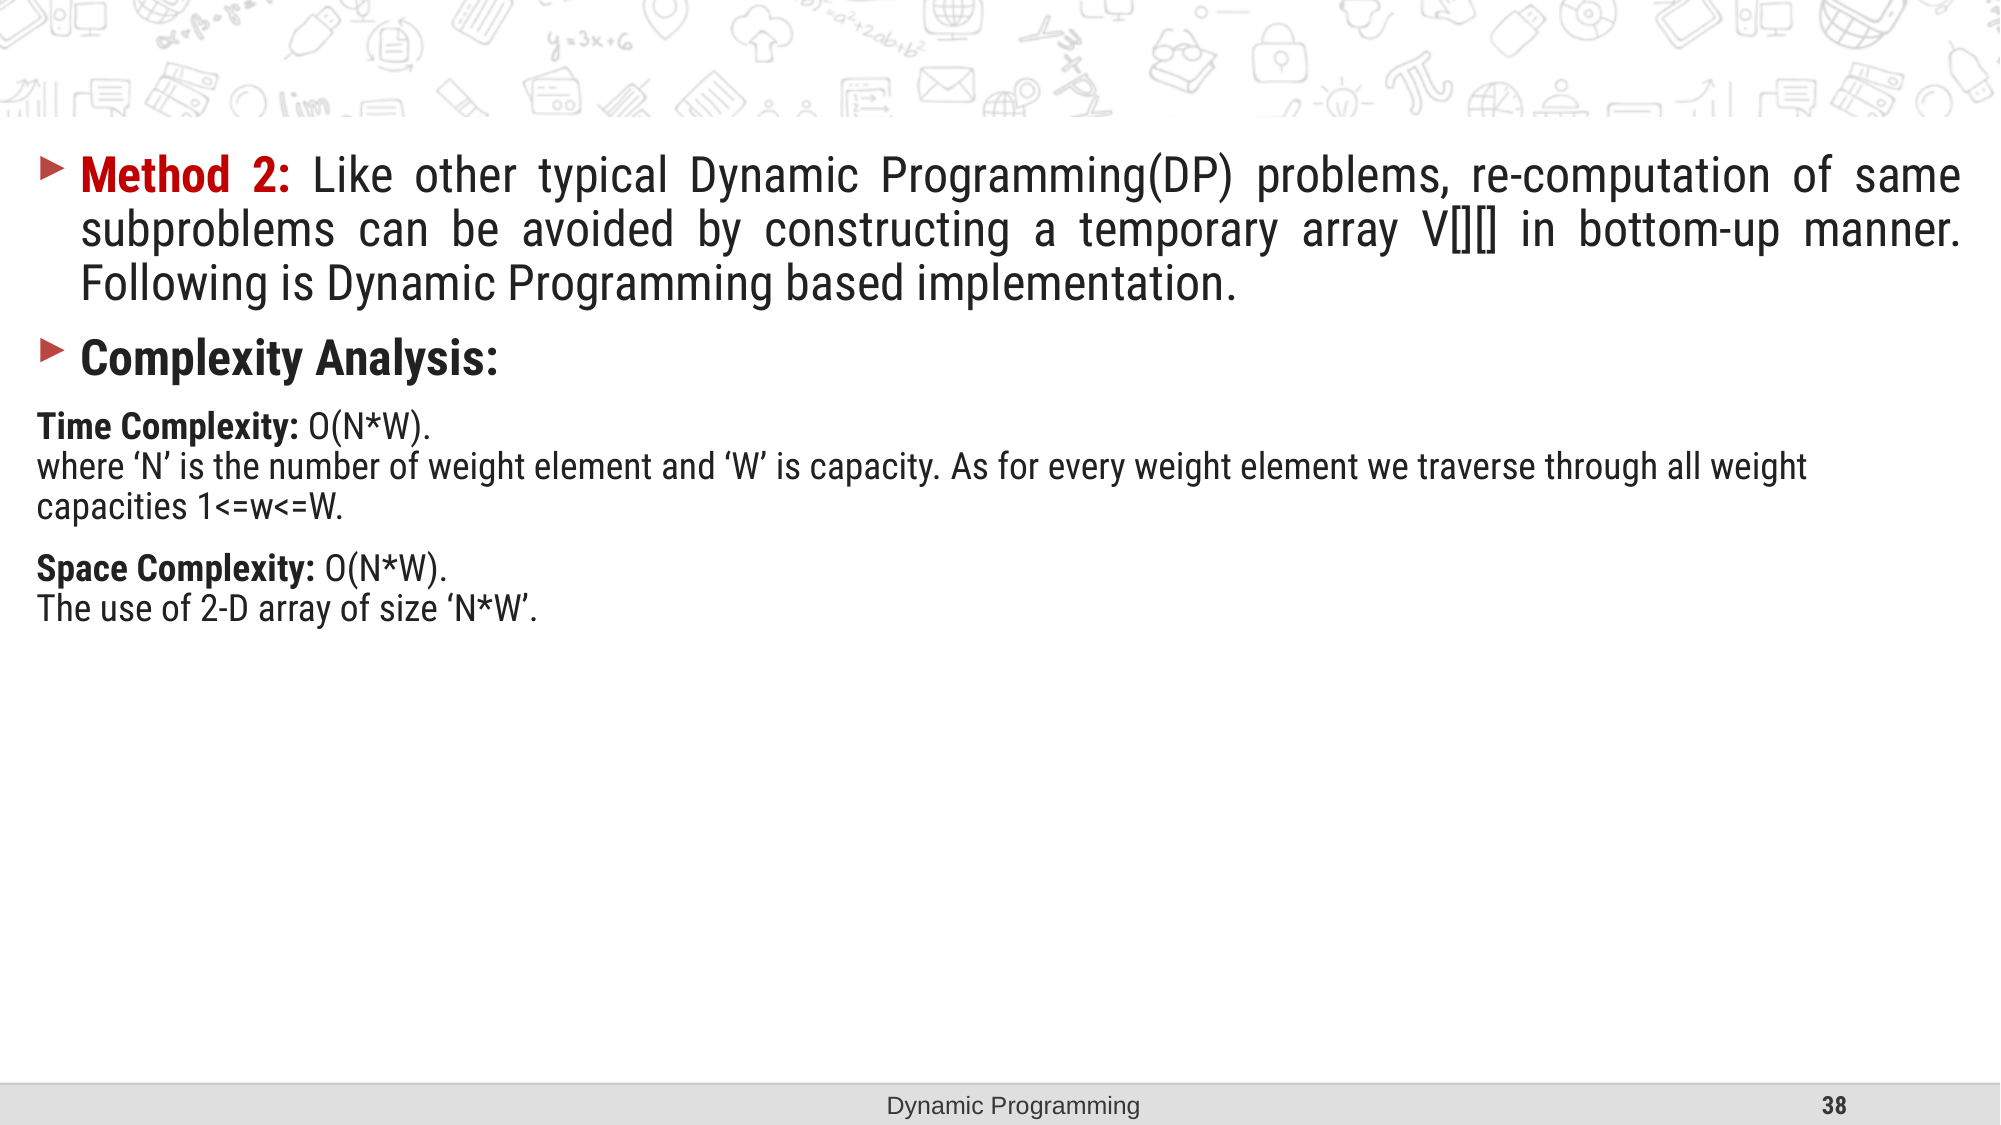

#
Method 2: Like other typical Dynamic Programming(DP) problems, re-computation of same subproblems can be avoided by constructing a temporary array V[][] in bottom-up manner. Following is Dynamic Programming based implementation.
Complexity Analysis:
Time Complexity: O(N*W).
where ‘N’ is the number of weight element and ‘W’ is capacity. As for every weight element we traverse through all weight capacities 1<=w<=W.
Space Complexity: O(N*W). 
The use of 2-D array of size ‘N*W’.